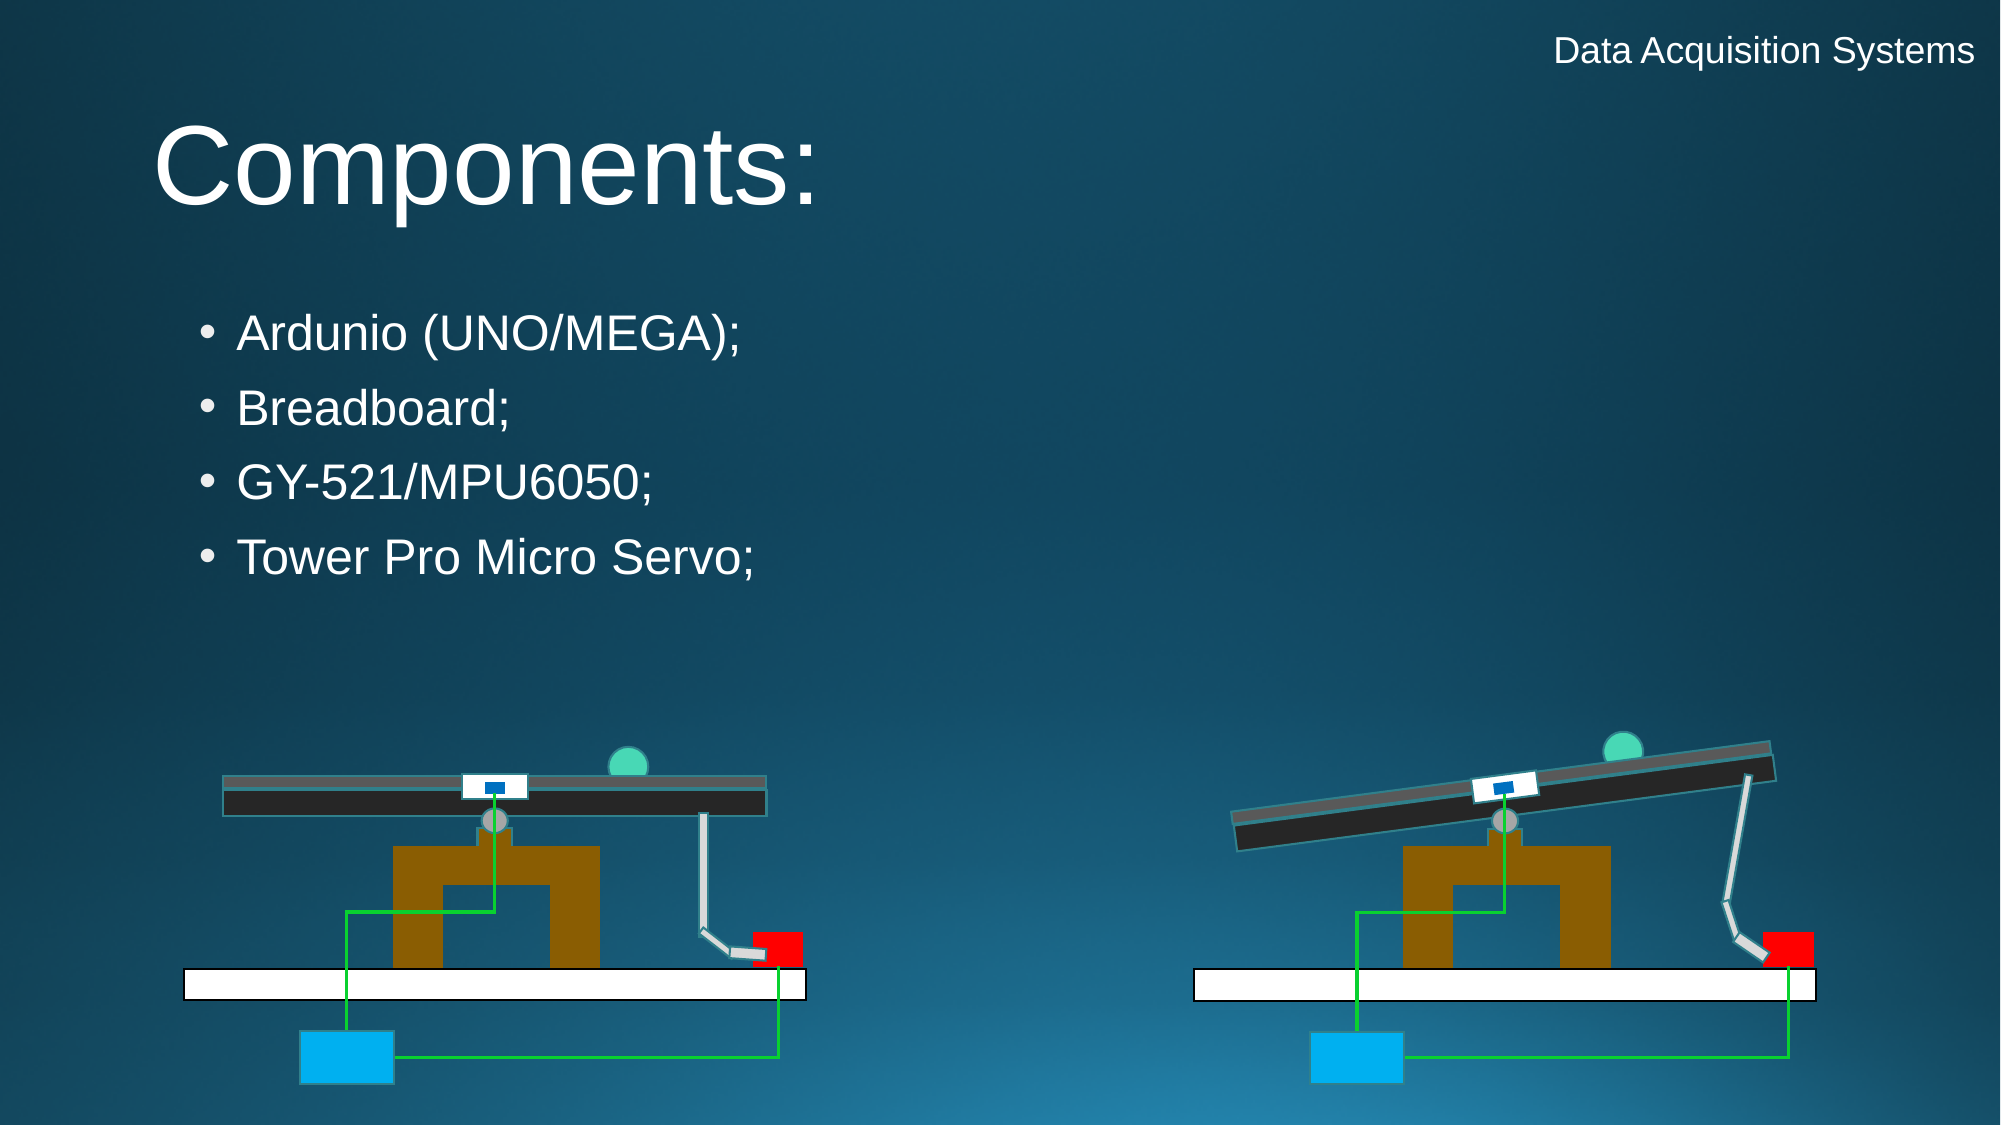

Data Acquisition Systems
# Components:
Ardunio (UNO/MEGA);
Breadboard;
GY-521/MPU6050;
Tower Pro Micro Servo;